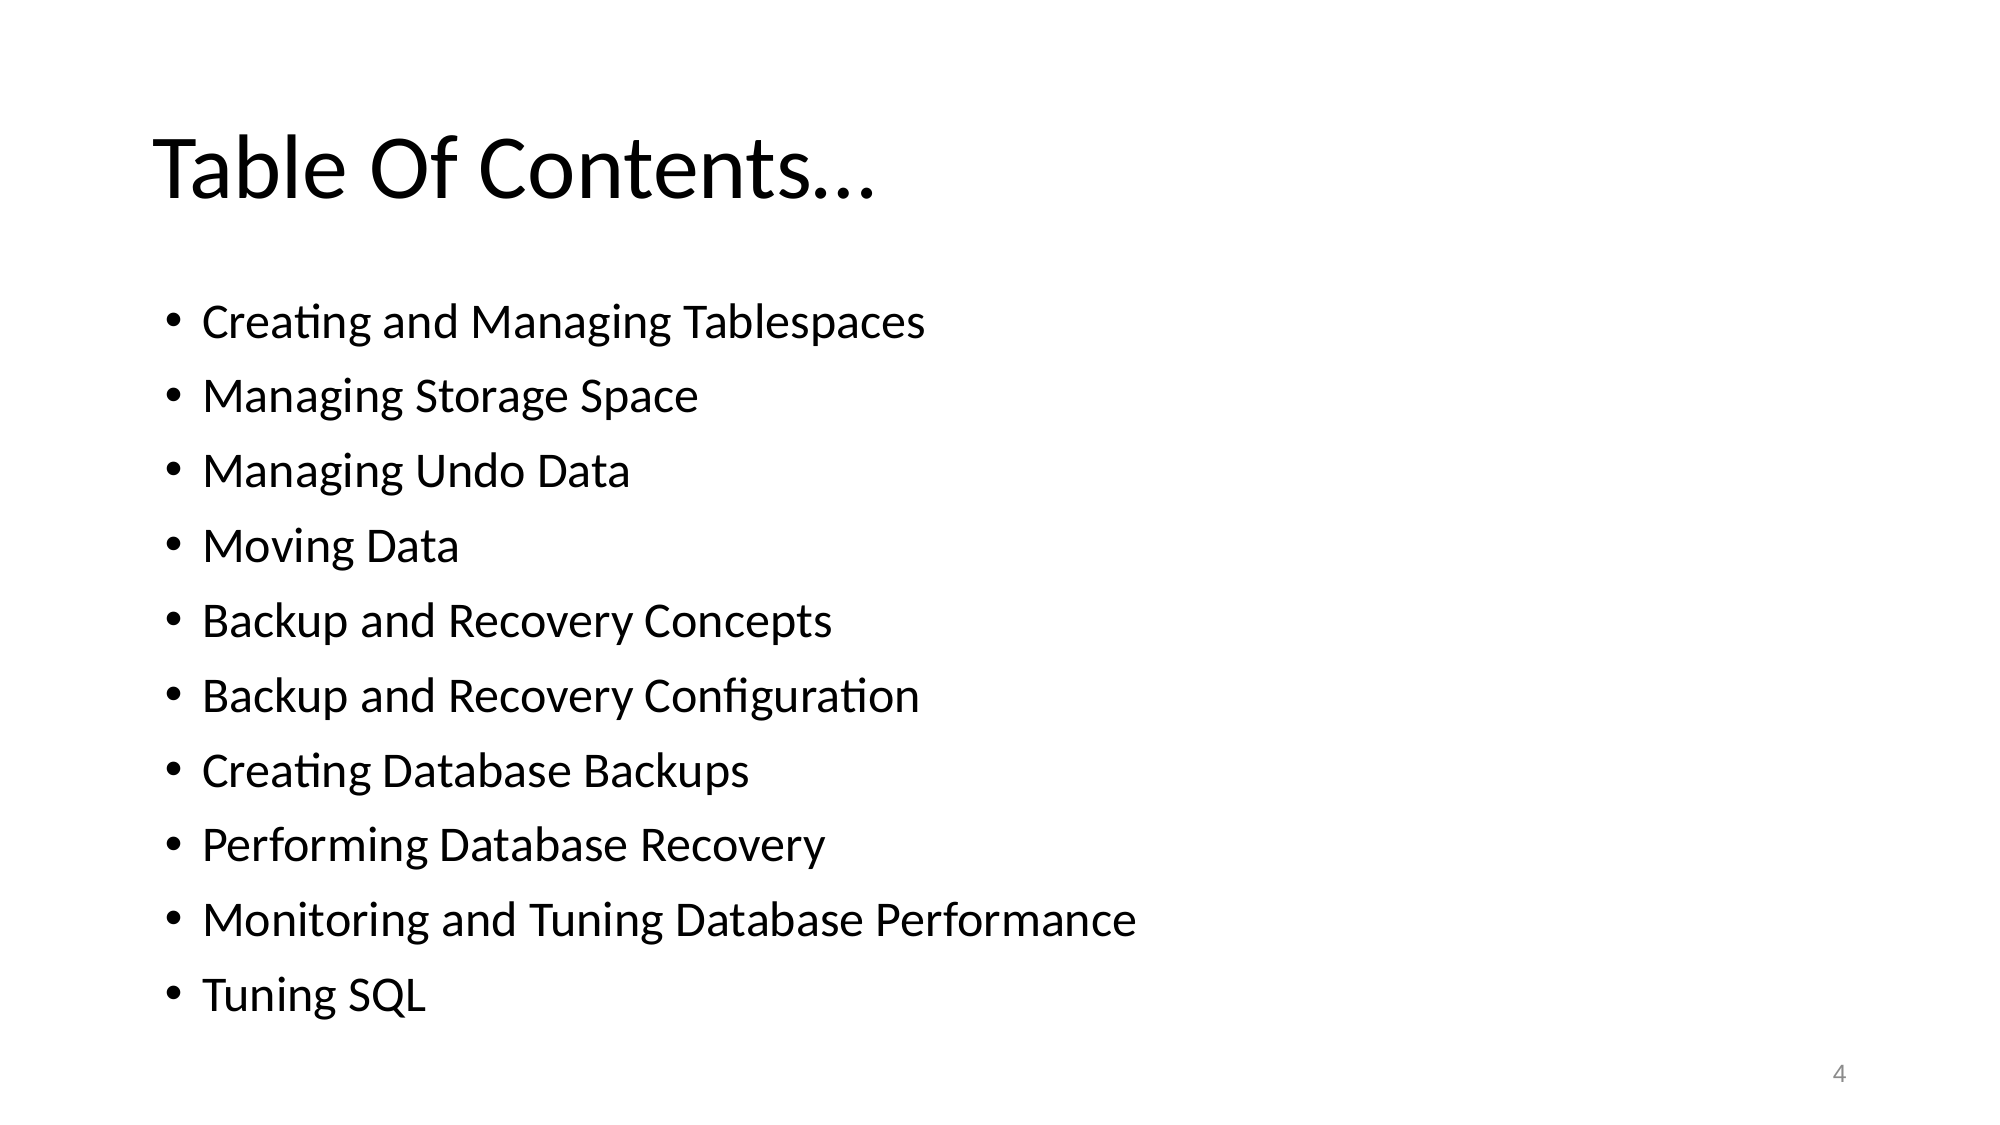

# Table Of Contents…
Creating and Managing Tablespaces
Managing Storage Space
Managing Undo Data
Moving Data
Backup and Recovery Concepts
Backup and Recovery Configuration
Creating Database Backups
Performing Database Recovery
Monitoring and Tuning Database Performance
Tuning SQL

4